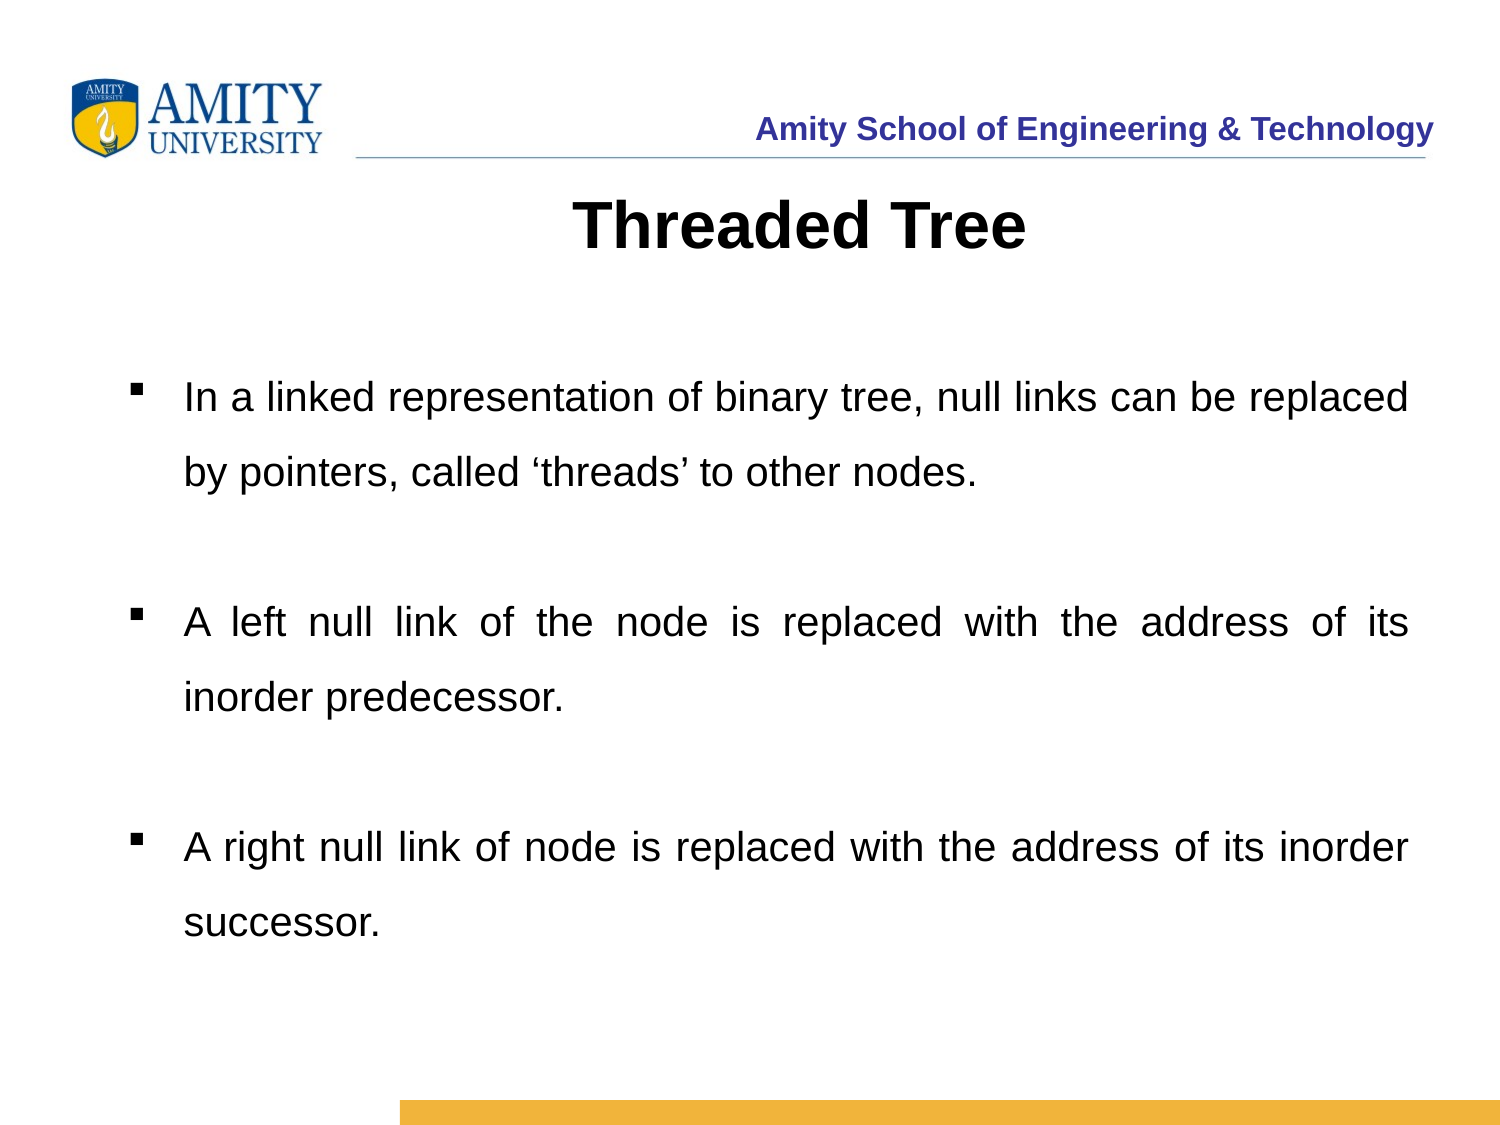

Threaded Tree
In a linked representation of binary tree, null links can be replaced by pointers, called ‘threads’ to other nodes.

A left null link of the node is replaced with the address of its inorder predecessor.

A right null link of node is replaced with the address of its inorder successor.